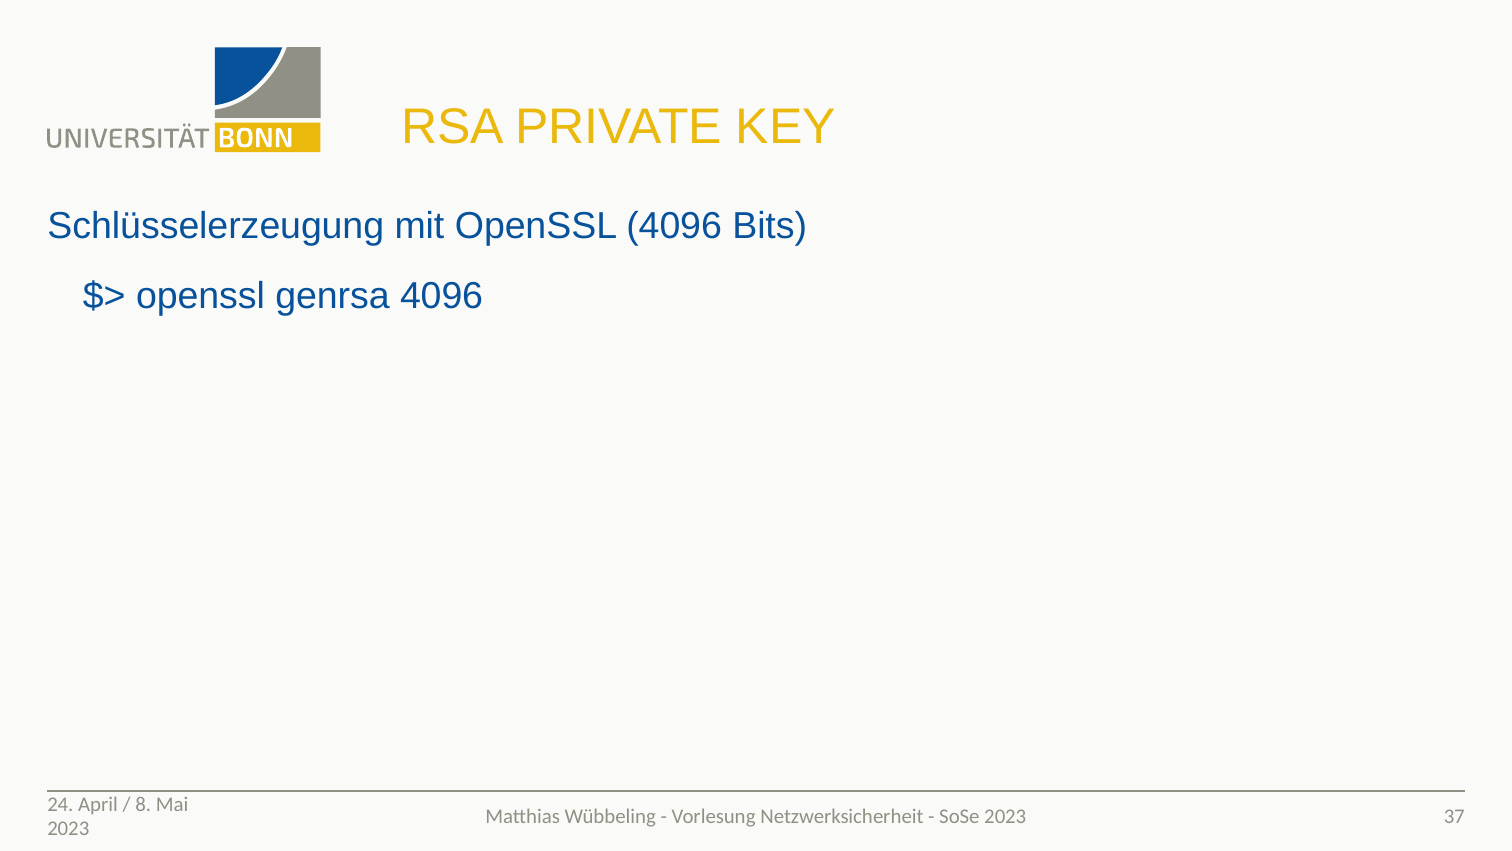

# RSA Private Key
Schlüsselerzeugung mit OpenSSL (4096 Bits)
	$> openssl genrsa 4096
24. April / 8. Mai 2023
37
Matthias Wübbeling - Vorlesung Netzwerksicherheit - SoSe 2023